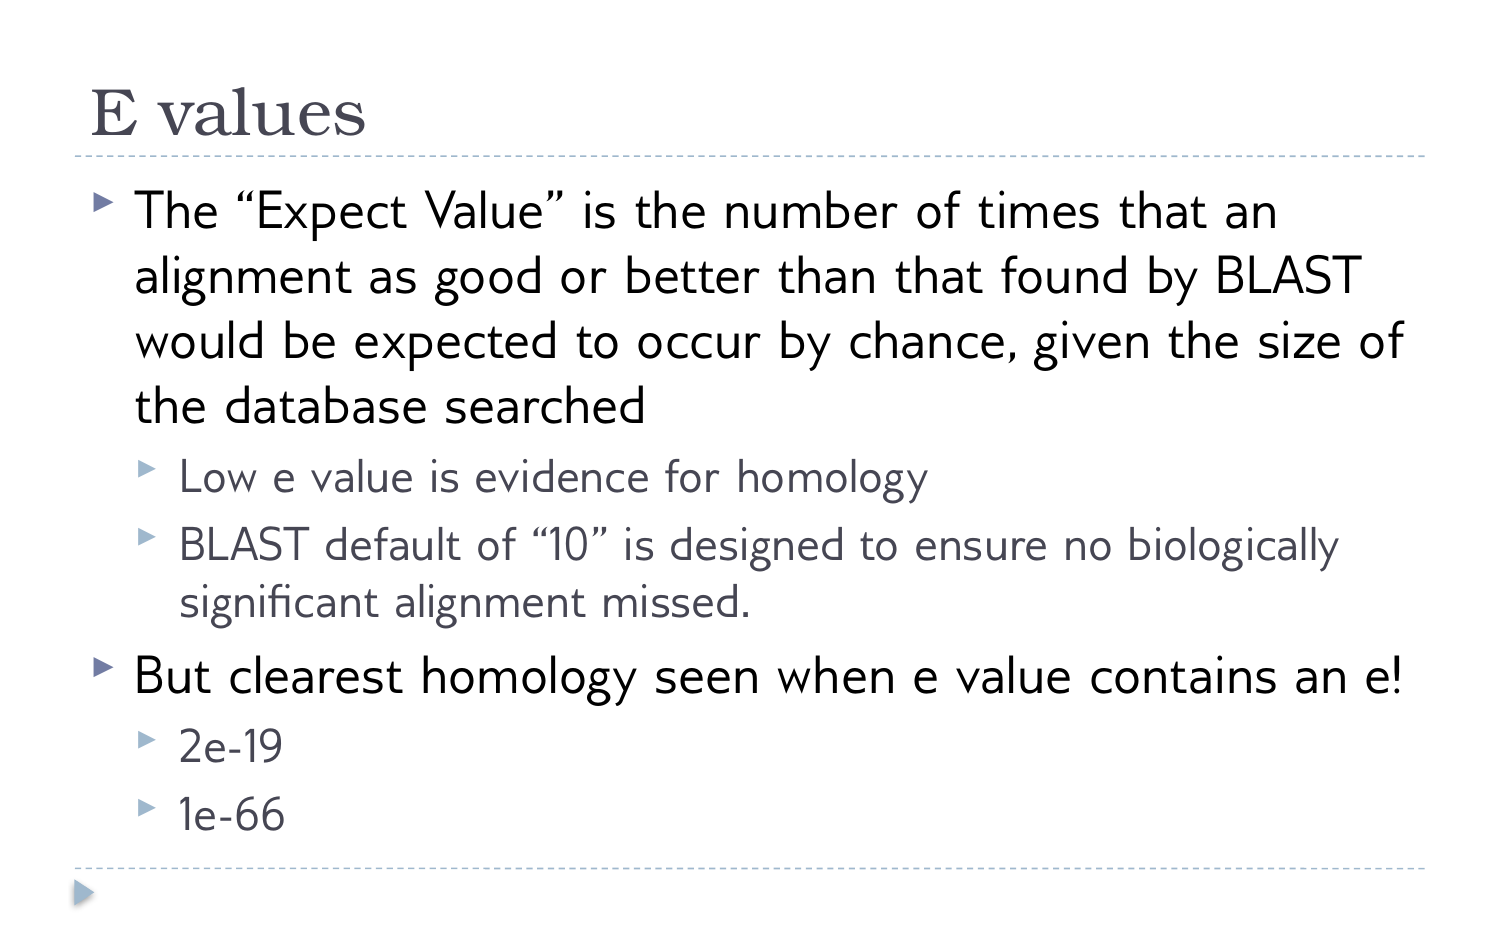

# E values
The “Expect Value” is the number of times that an alignment as good or better than that found by BLAST would be expected to occur by chance, given the size of the database searched
Low e value is evidence for homology
BLAST default of “10” is designed to ensure no biologically significant alignment missed.
But clearest homology seen when e value contains an e!
2e-19
1e-66